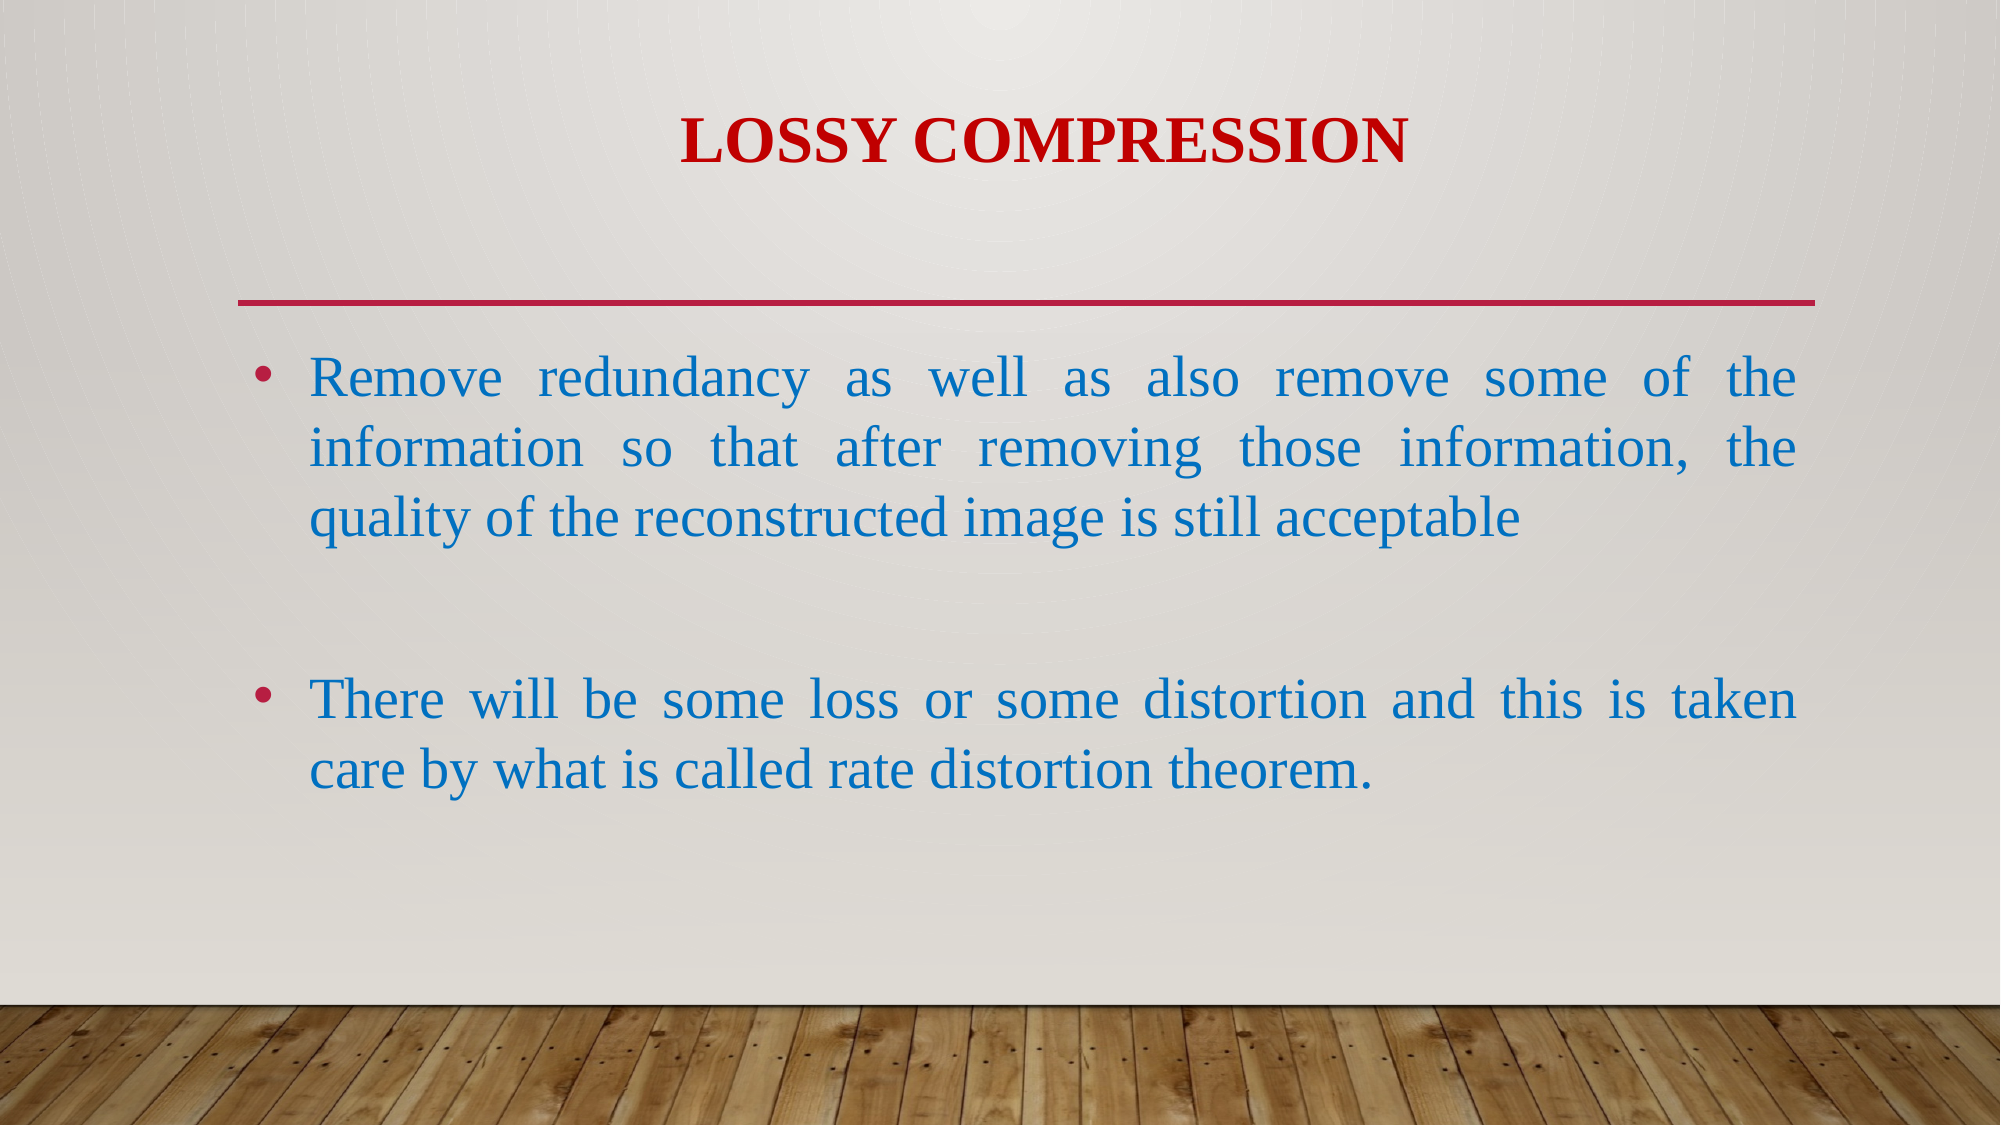

# Lossy compression
Remove redundancy as well as also remove some of the information so that after removing those information, the quality of the reconstructed image is still acceptable

There will be some loss or some distortion and this is taken care by what is called rate distortion theorem.